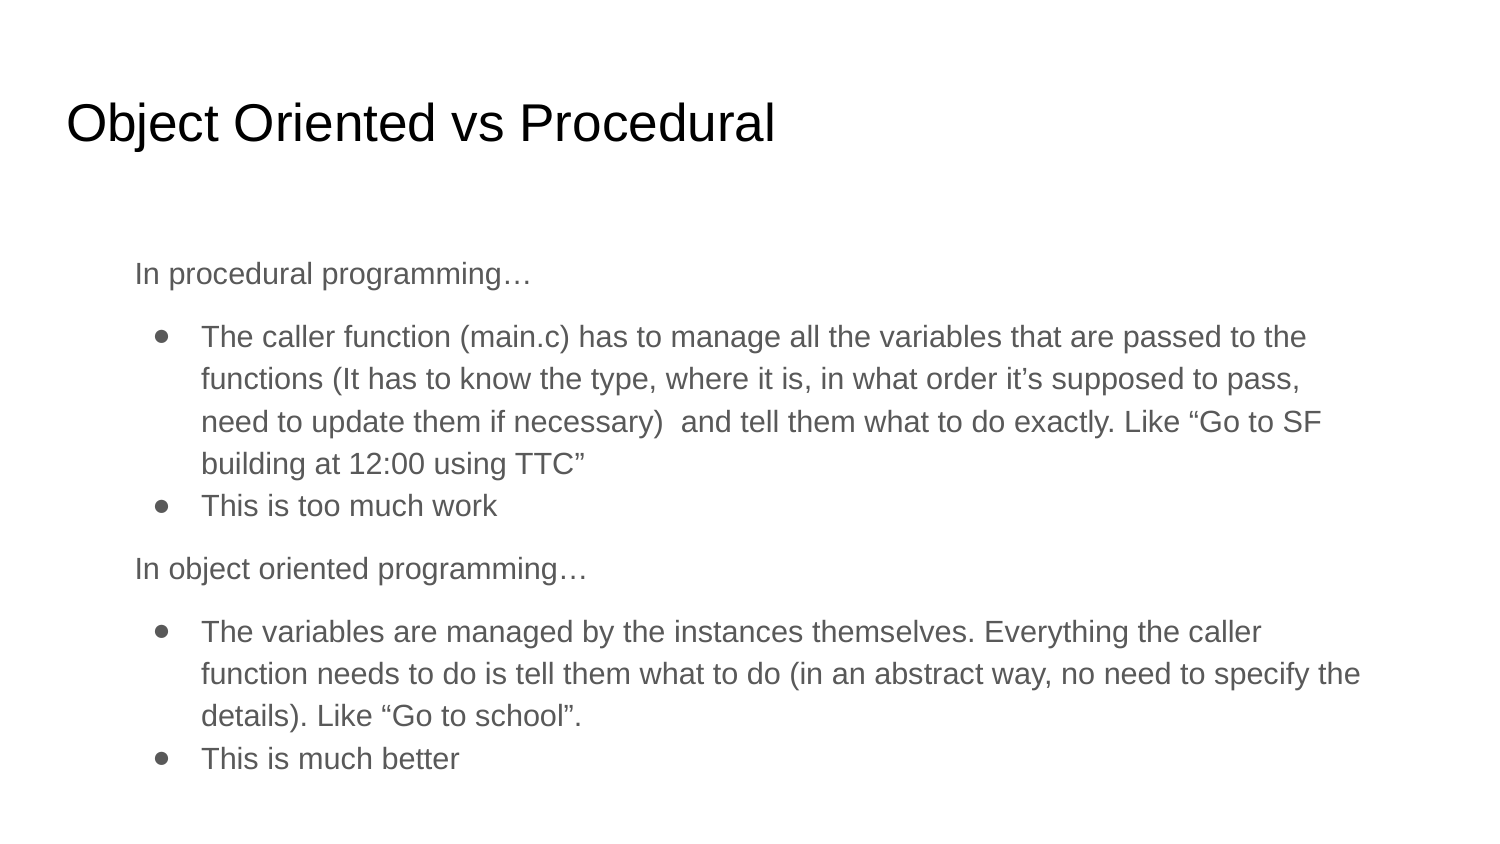

# Object Oriented vs Procedural
In procedural programming…
The caller function (main.c) has to manage all the variables that are passed to the functions (It has to know the type, where it is, in what order it’s supposed to pass, need to update them if necessary)  and tell them what to do exactly. Like “Go to SF building at 12:00 using TTC”
This is too much work
In object oriented programming…
The variables are managed by the instances themselves. Everything the caller function needs to do is tell them what to do (in an abstract way, no need to specify the details). Like “Go to school”.
This is much better